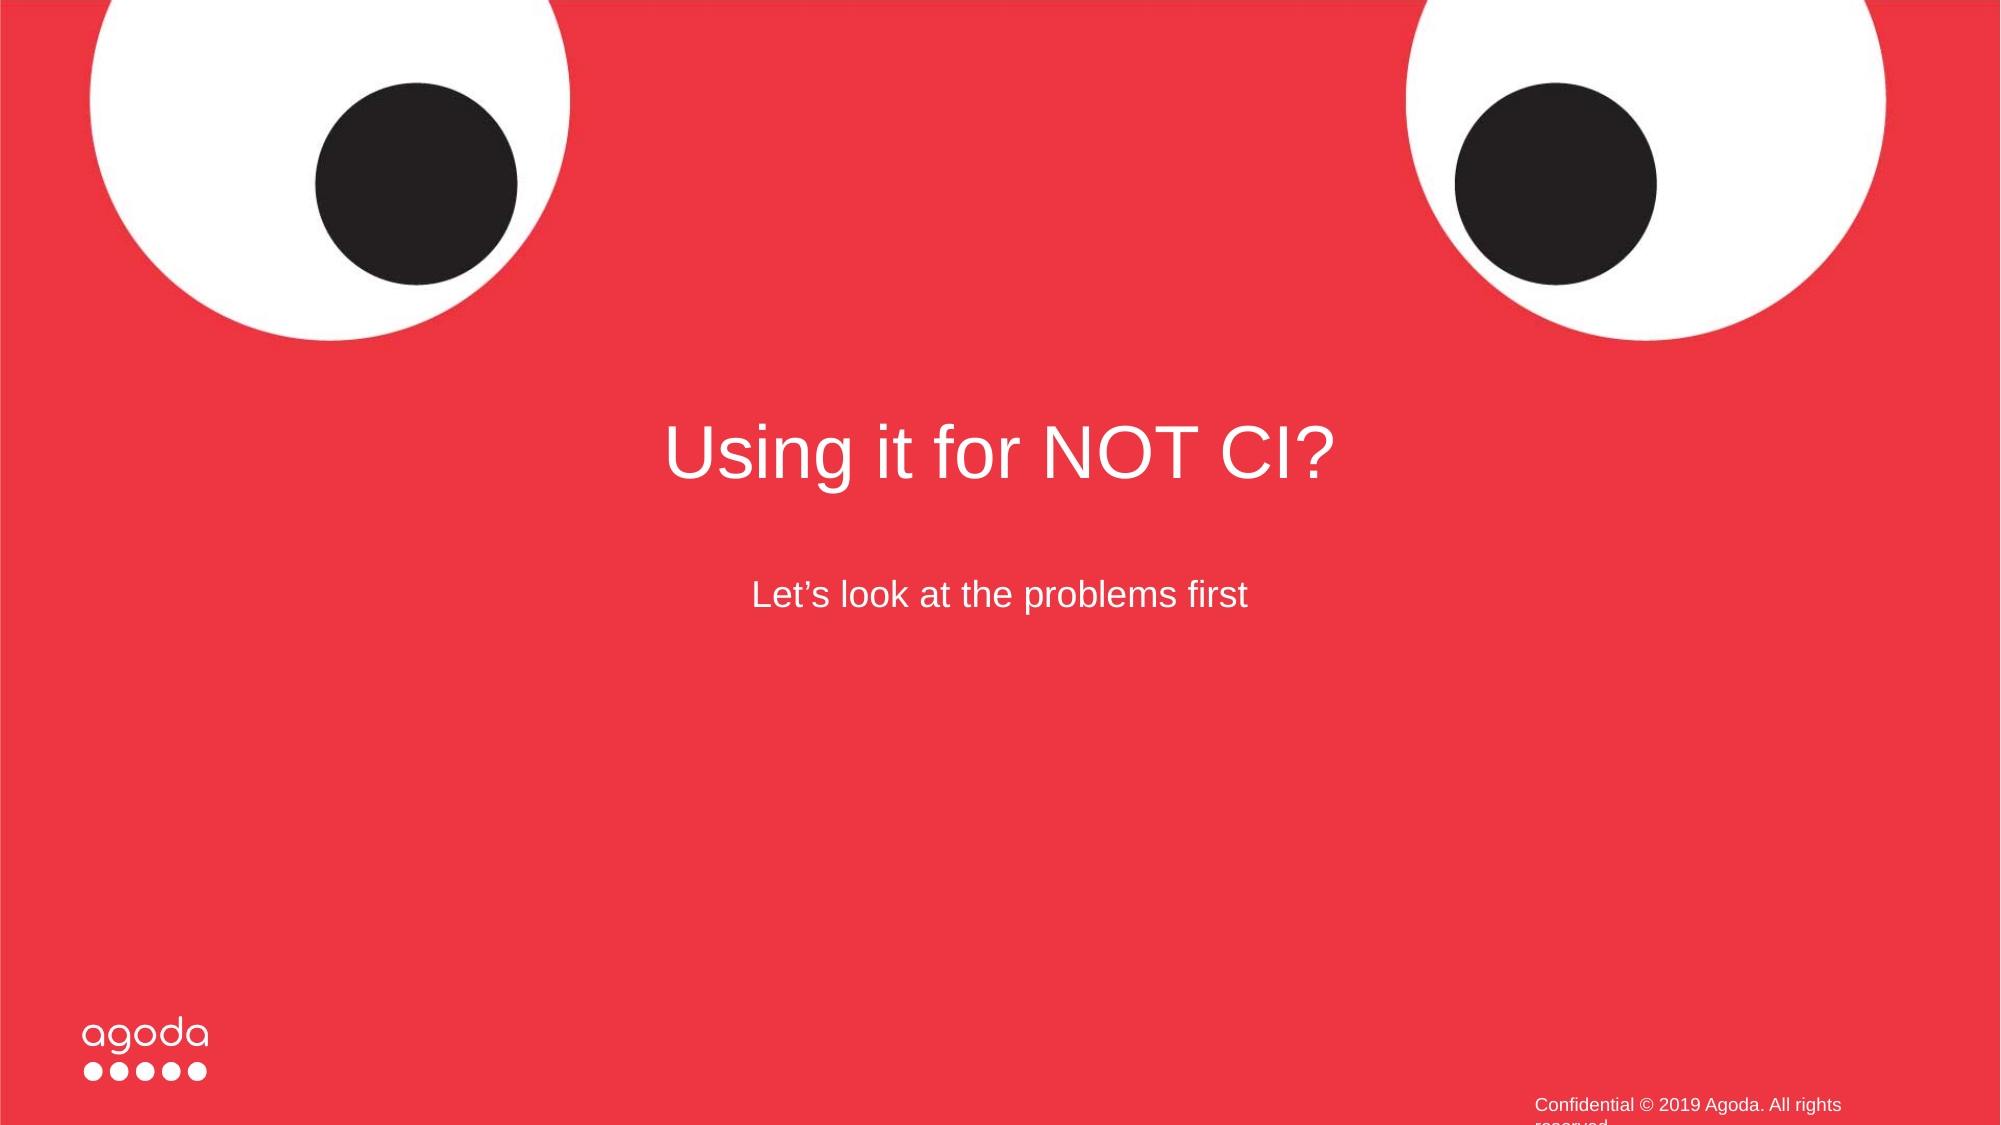

# Using it for NOT CI?
Let’s look at the problems first